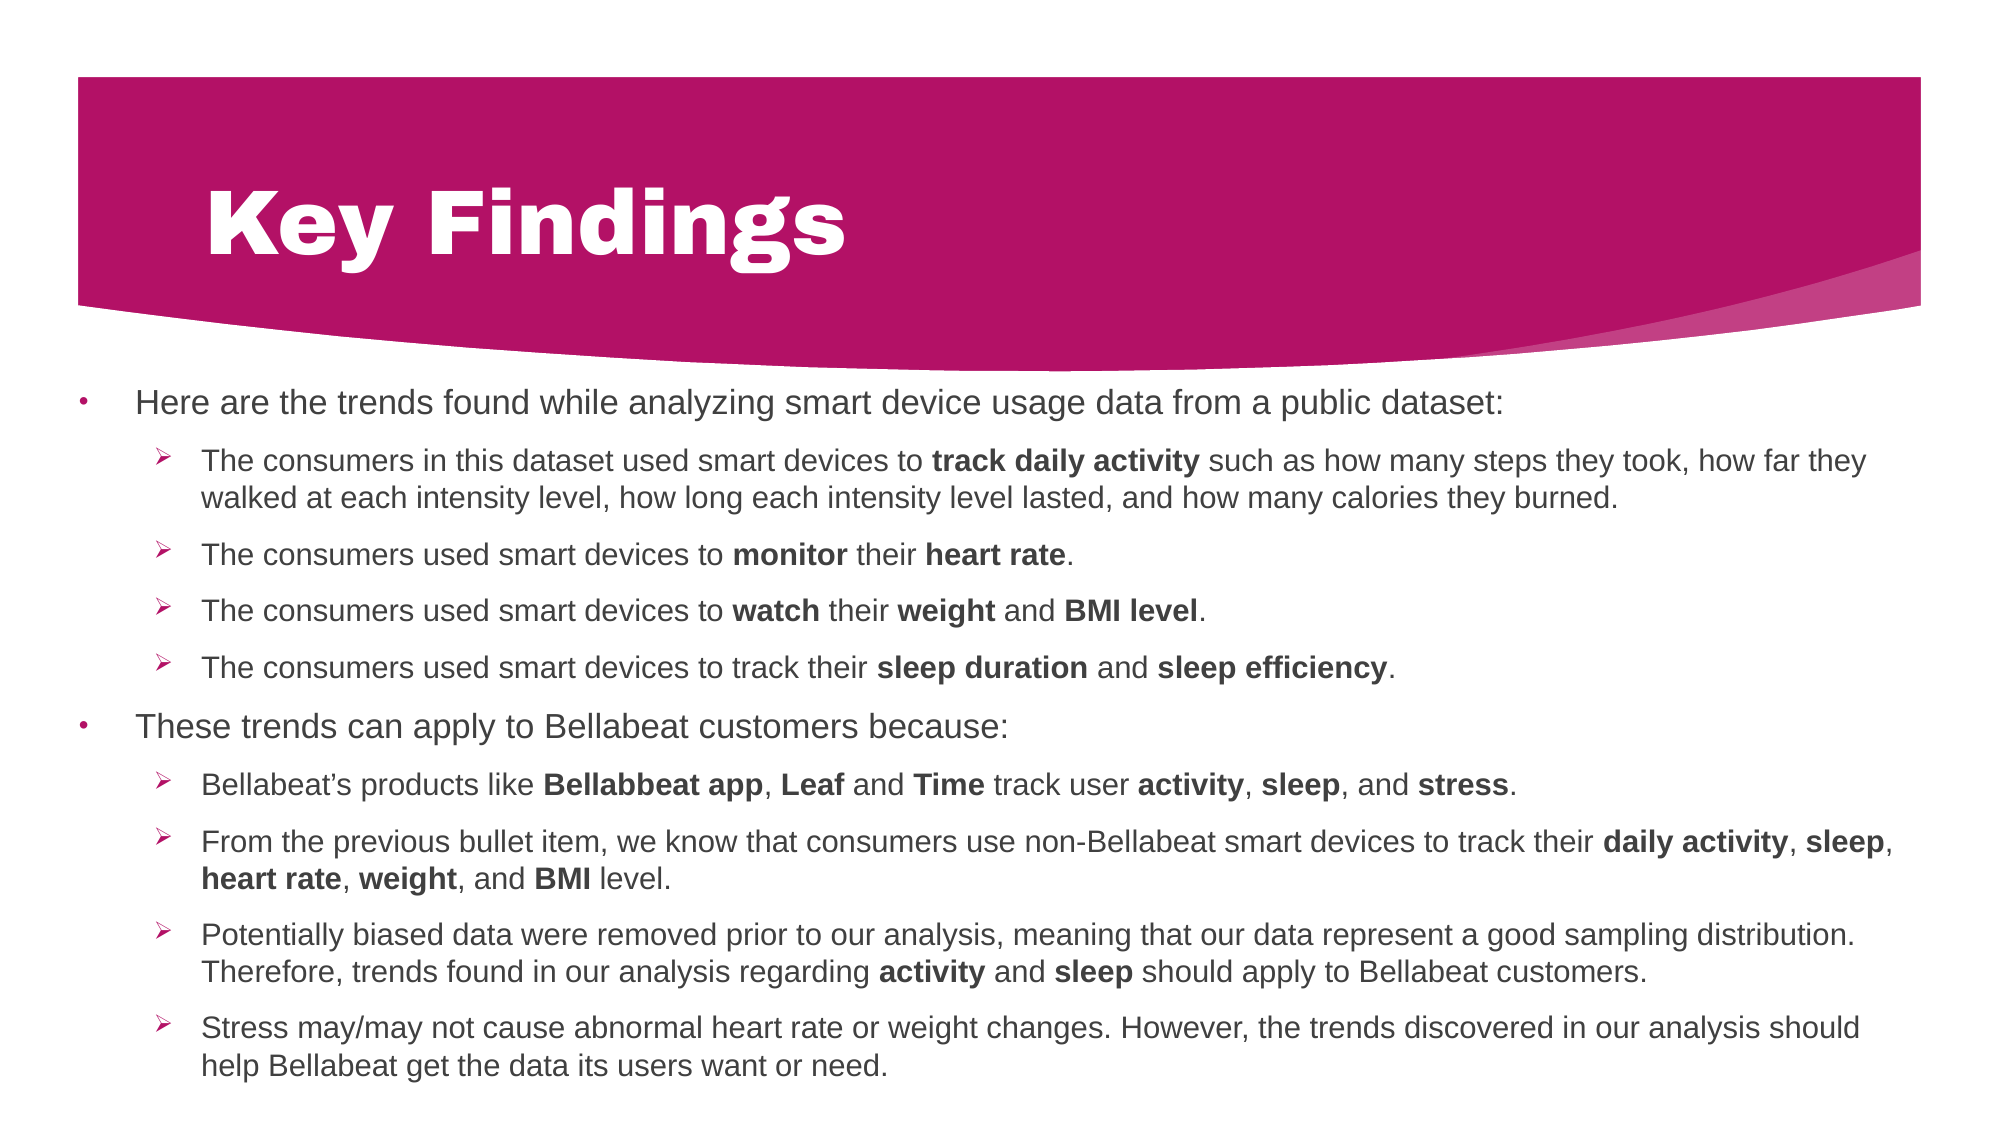

# Key Findings

Here are the trends found while analyzing smart device usage data from a public dataset:
The consumers in this dataset used smart devices to track daily activity such as how many steps they took, how far they walked at each intensity level, how long each intensity level lasted, and how many calories they burned.
The consumers used smart devices to monitor their heart rate.
The consumers used smart devices to watch their weight and BMI level.
The consumers used smart devices to track their sleep duration and sleep efficiency.
These trends can apply to Bellabeat customers because:
Bellabeat’s products like Bellabbeat app, Leaf and Time track user activity, sleep, and stress.
From the previous bullet item, we know that consumers use non-Bellabeat smart devices to track their daily activity, sleep, heart rate, weight, and BMI level.
Potentially biased data were removed prior to our analysis, meaning that our data represent a good sampling distribution. Therefore, trends found in our analysis regarding activity and sleep should apply to Bellabeat customers.
Stress may/may not cause abnormal heart rate or weight changes. However, the trends discovered in our analysis should help Bellabeat get the data its users want or need.